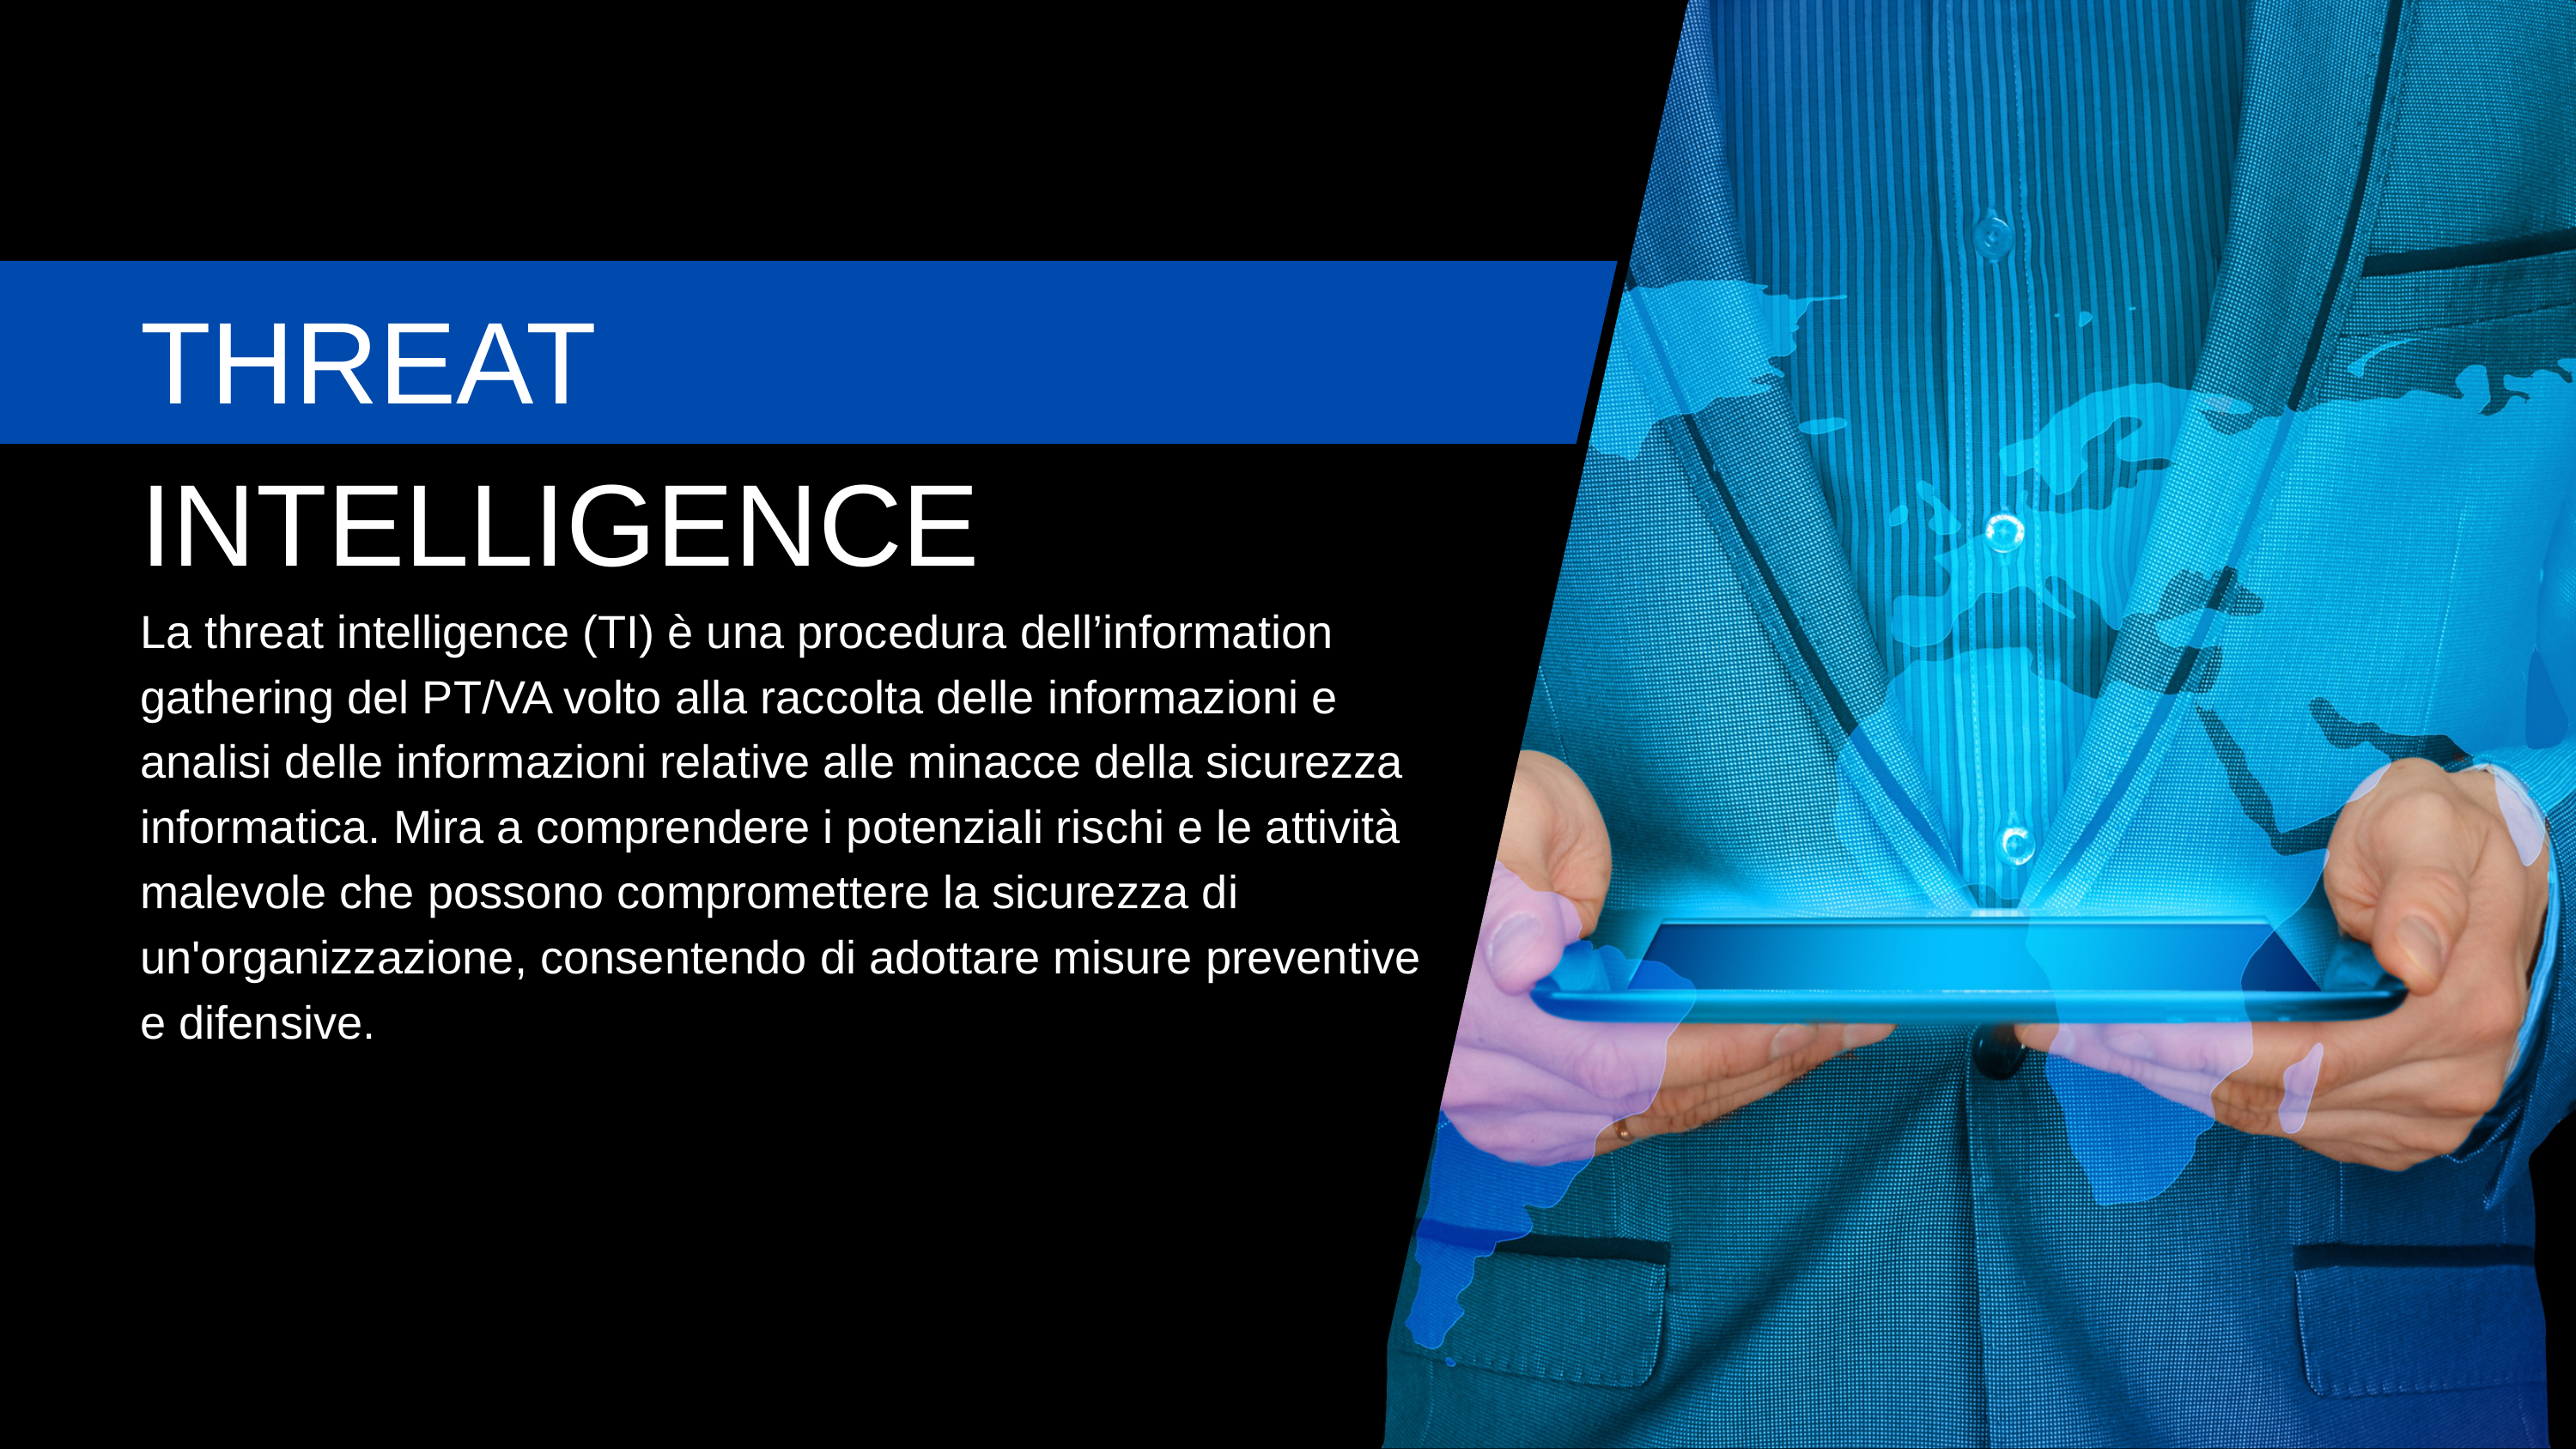

THREAT INTELLIGENCE
La threat intelligence (TI) è una procedura dell’information gathering del PT/VA volto alla raccolta delle informazioni e analisi delle informazioni relative alle minacce della sicurezza informatica. Mira a comprendere i potenziali rischi e le attività malevole che possono compromettere la sicurezza di un'organizzazione, consentendo di adottare misure preventive e difensive.